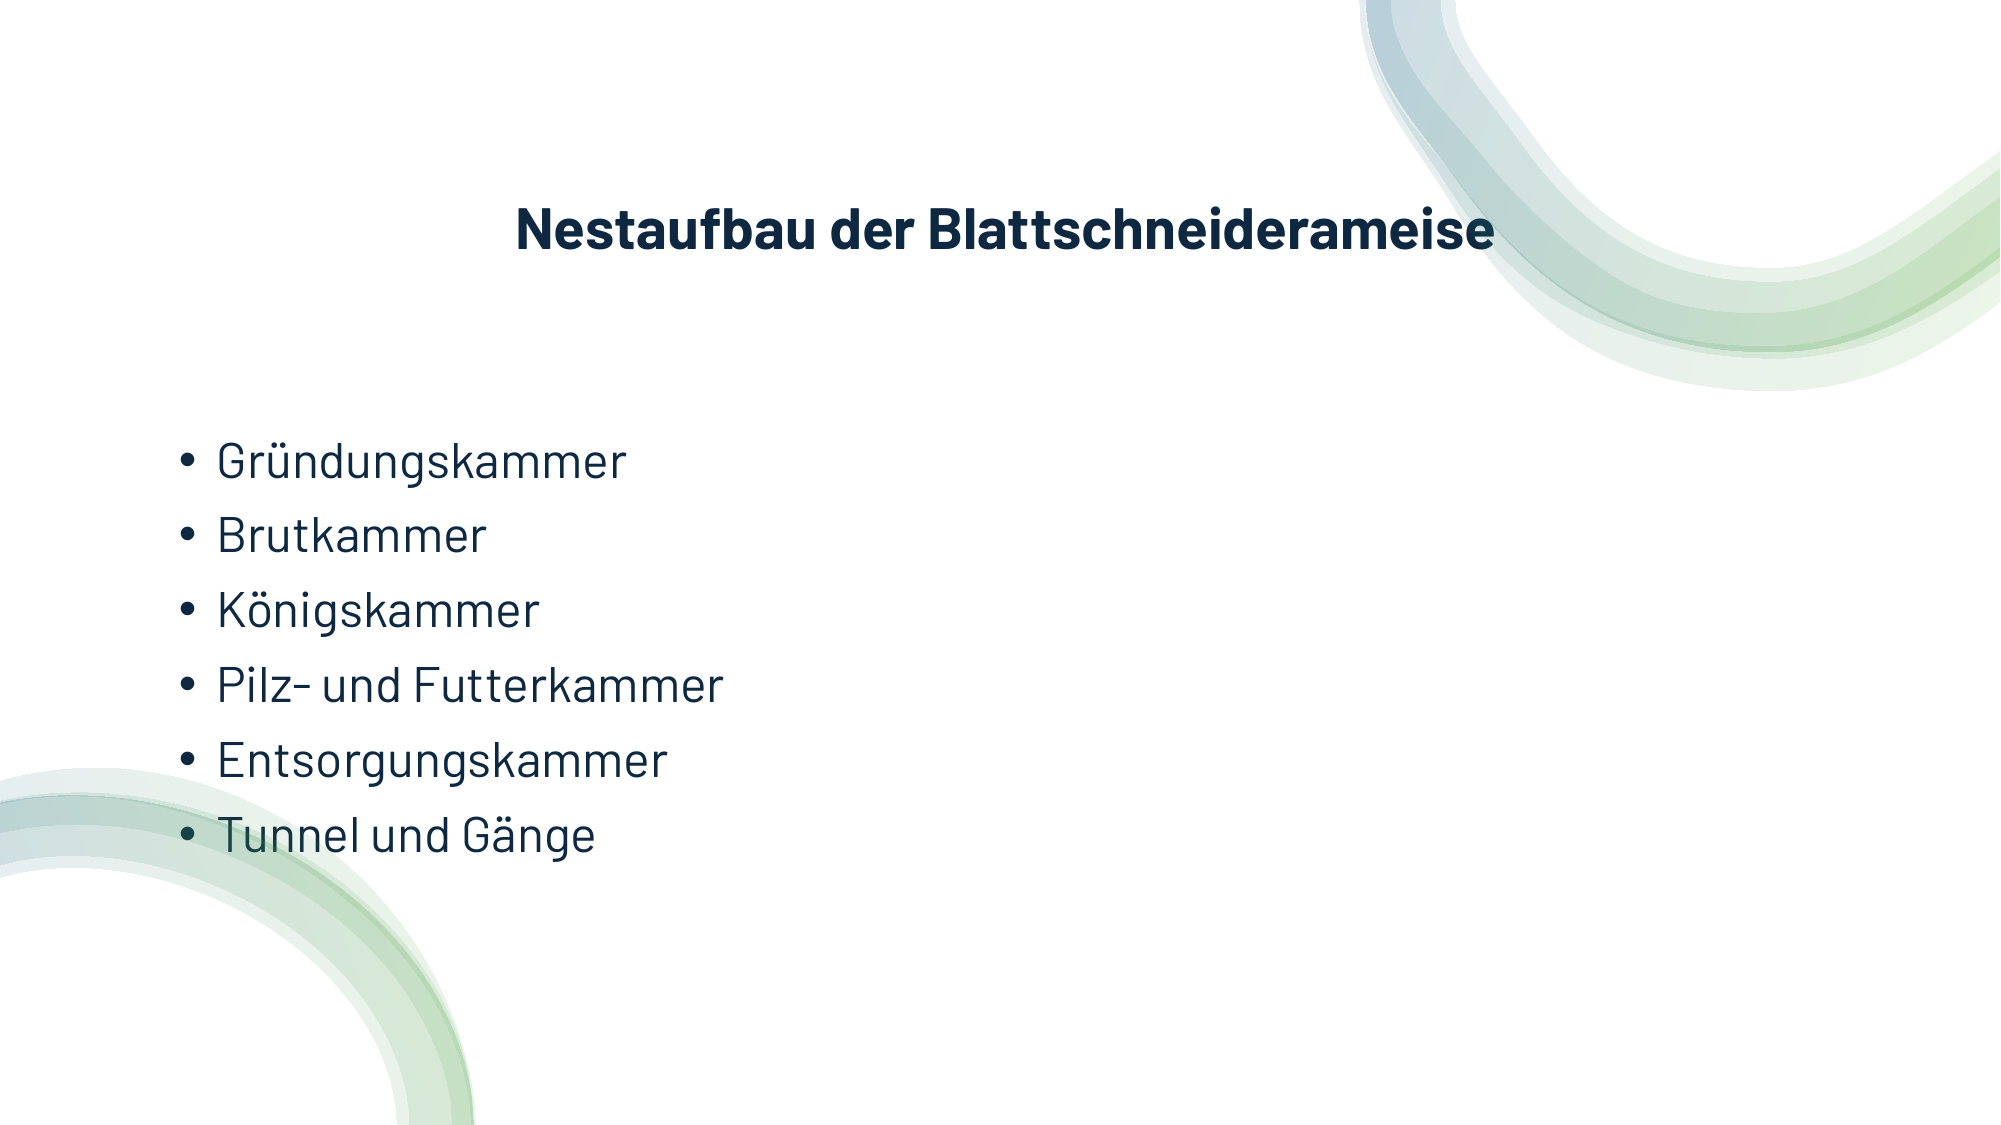

# Nestaufbau der Blattschneiderameise
Gründungskammer
Brutkammer
Königskammer
Pilz- und Futterkammer
Entsorgungskammer
Tunnel und Gänge